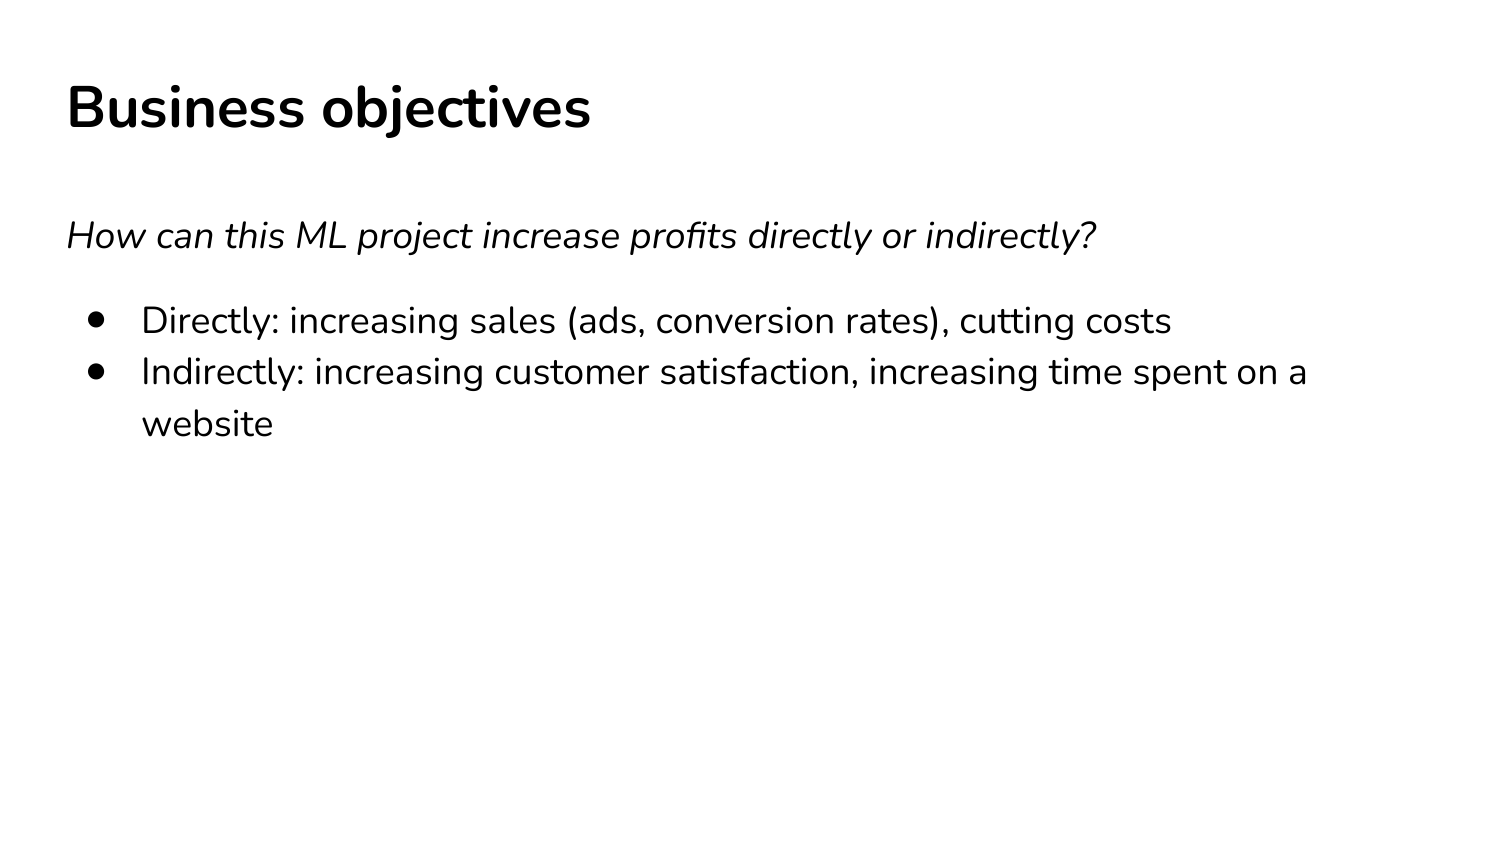

# Business objectives
How can this ML project increase profits directly or indirectly?
Directly: increasing sales (ads, conversion rates), cutting costs
Indirectly: increasing customer satisfaction, increasing time spent on a website